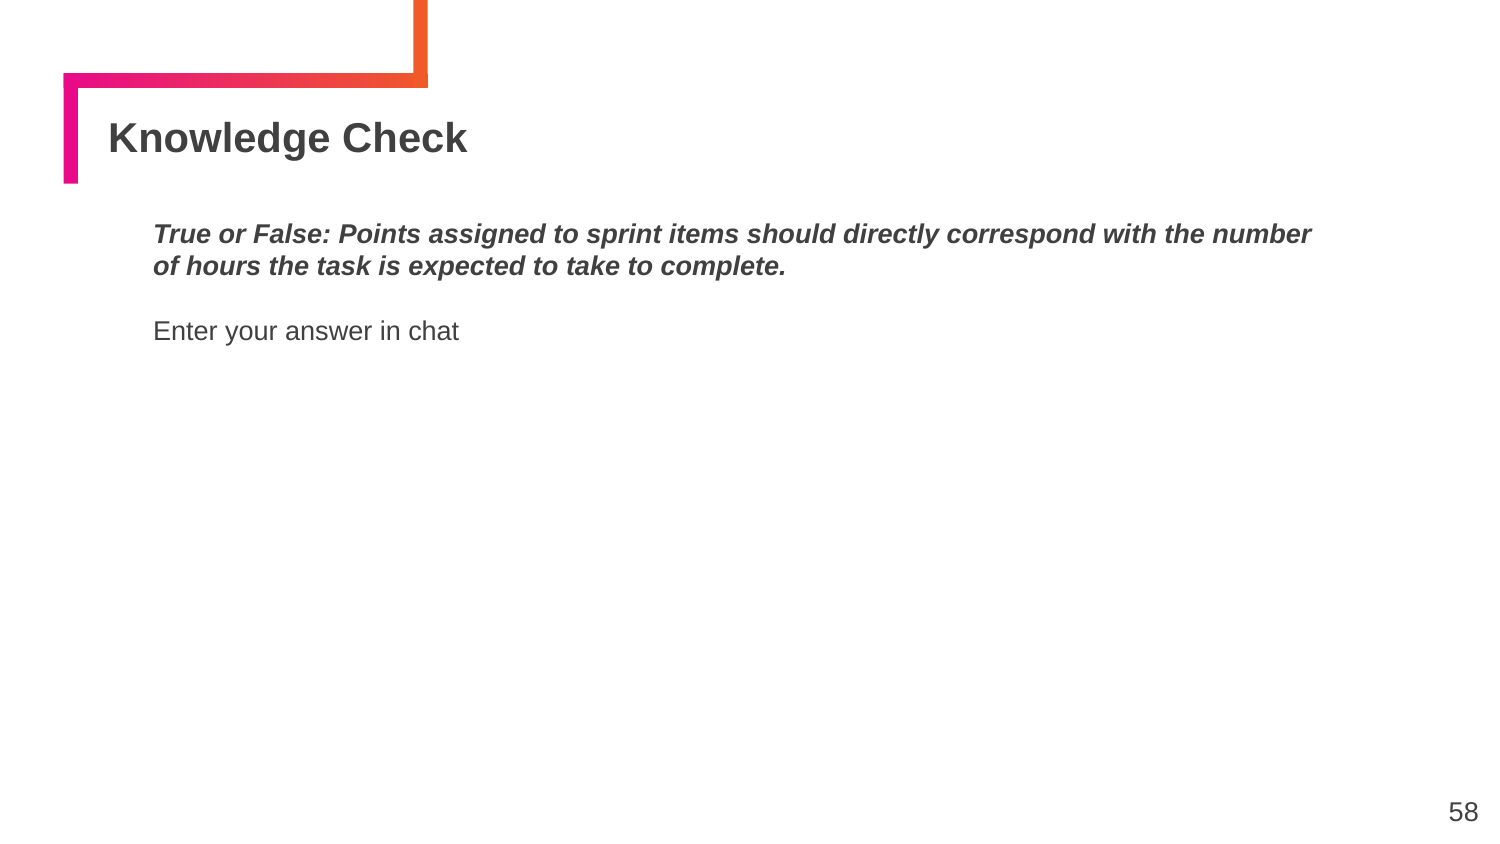

# Knowledge Check

True or False: Points assigned to sprint items should directly correspond with the number of hours the task is expected to take to complete.

Enter your answer in chat
58